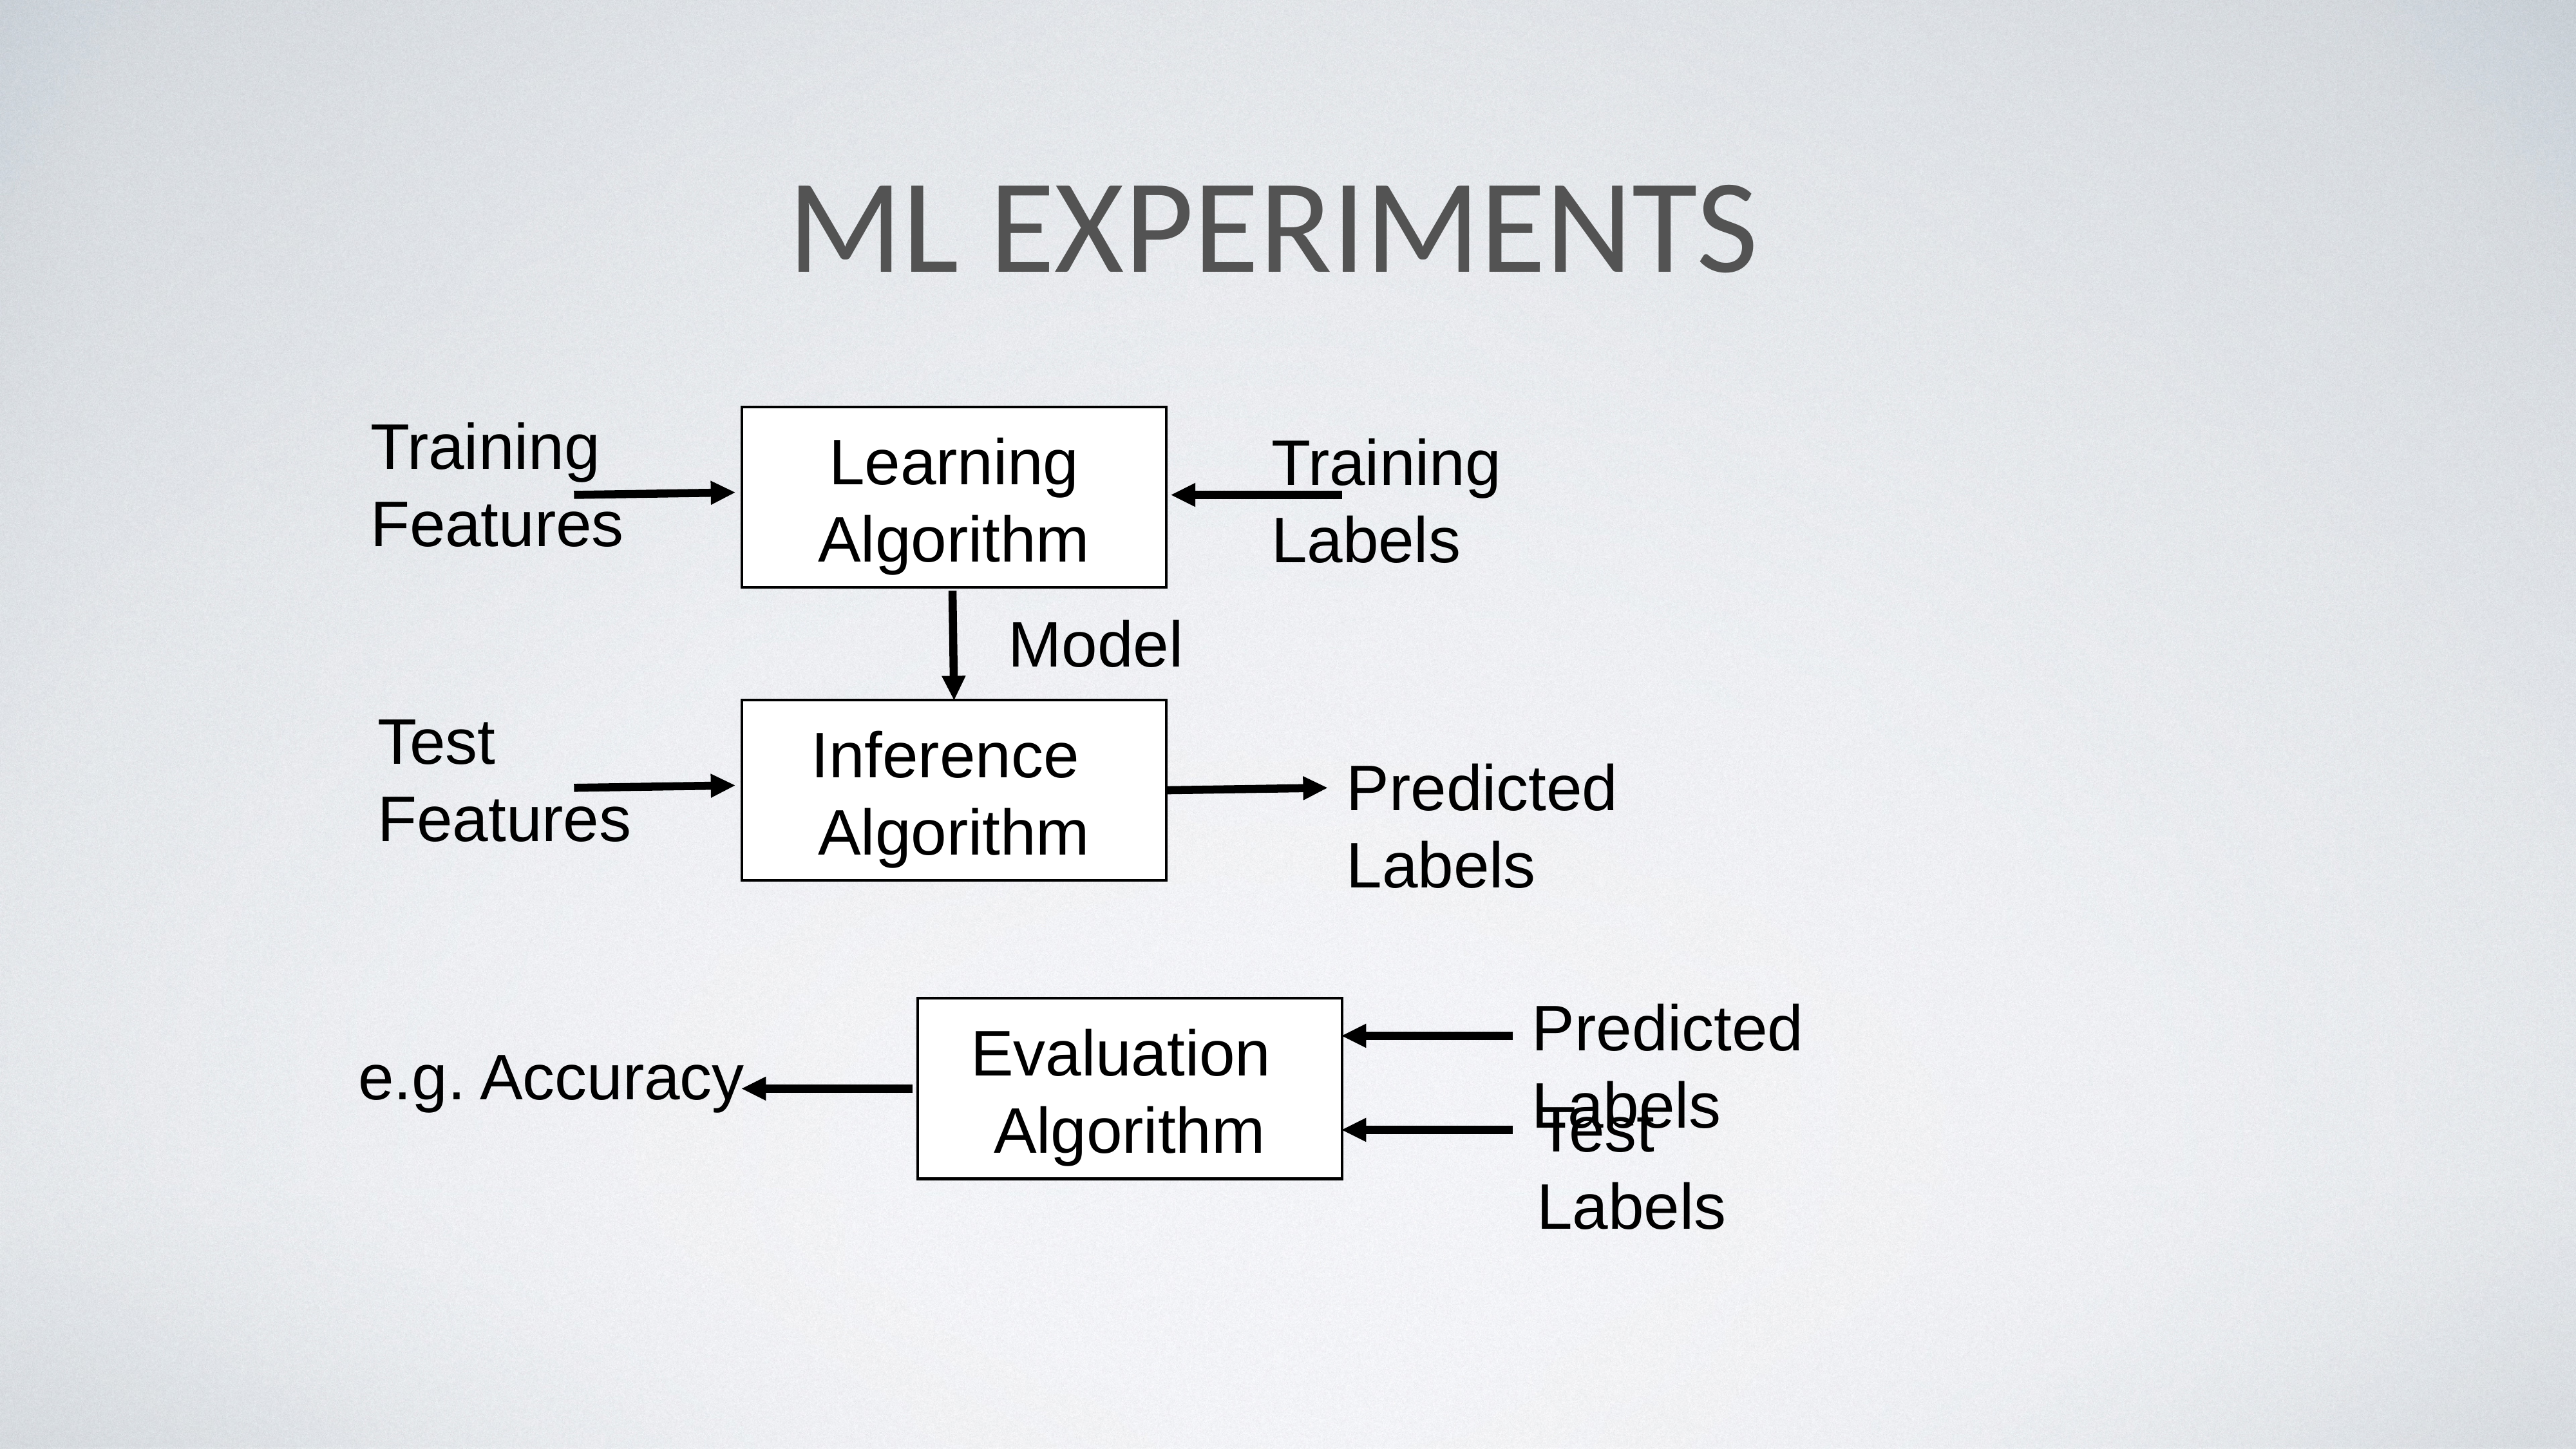

# ML experiments
Training
Features

Learning
Algorithm
Training
Labels

Model
Test
Features

Inference
Algorithm
Predicted Labels

Predicted Labels

Evaluation
Algorithm
e.g. Accuracy

Test Labels

20